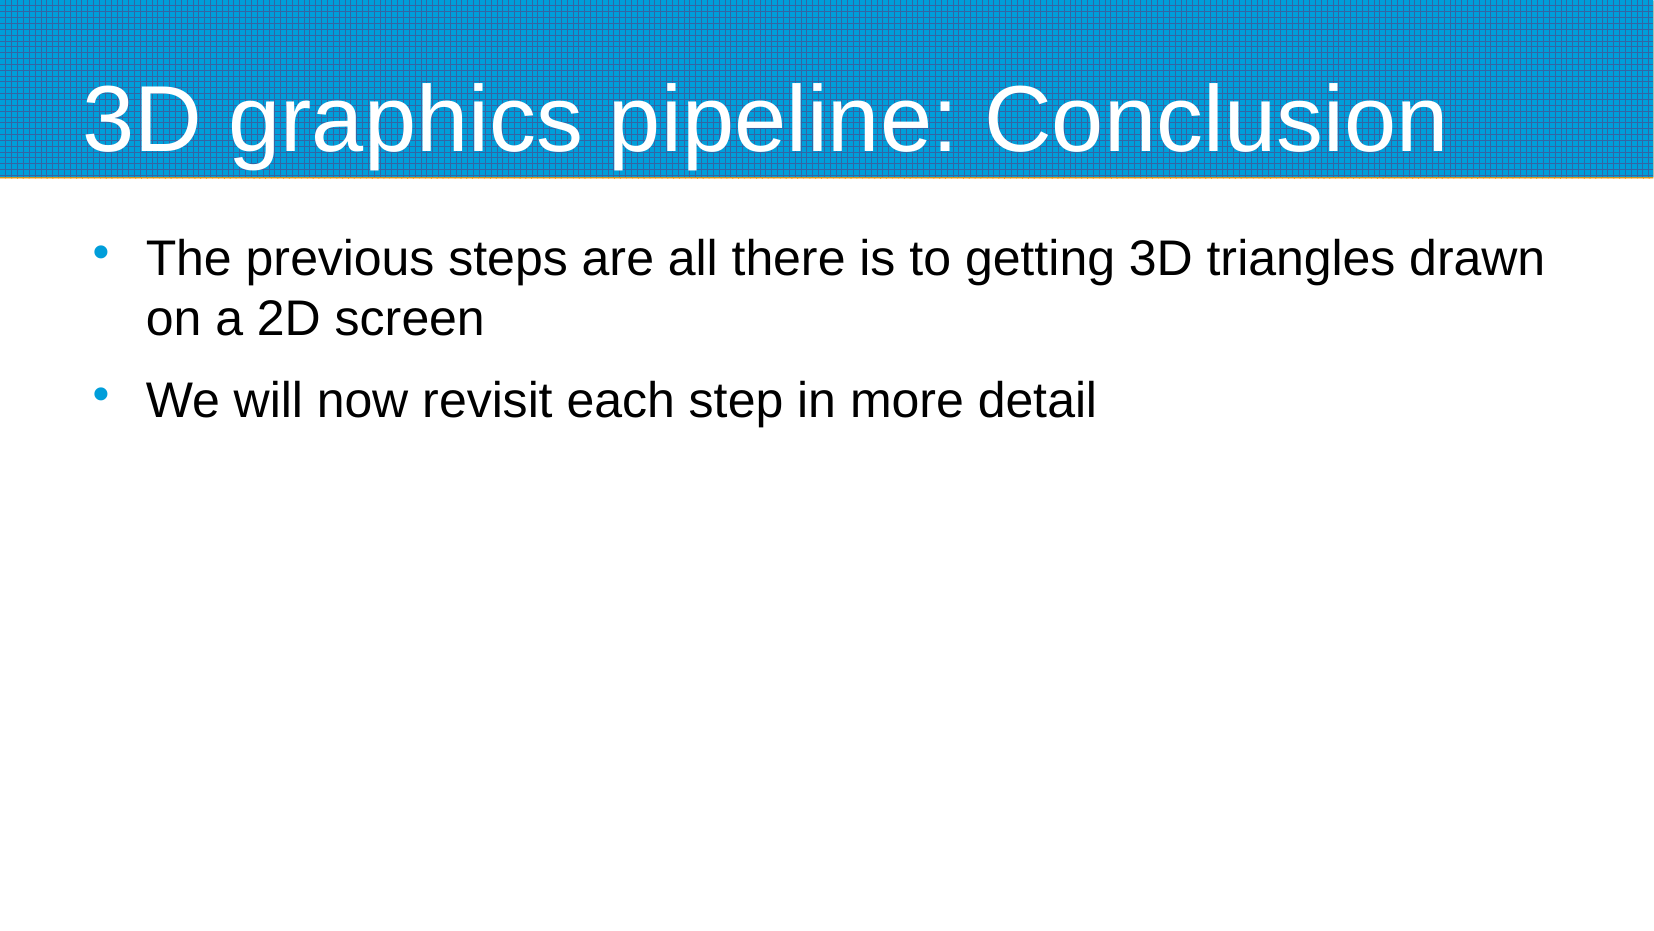

# 3D graphics pipeline: Conclusion
The previous steps are all there is to getting 3D triangles drawn on a 2D screen
We will now revisit each step in more detail